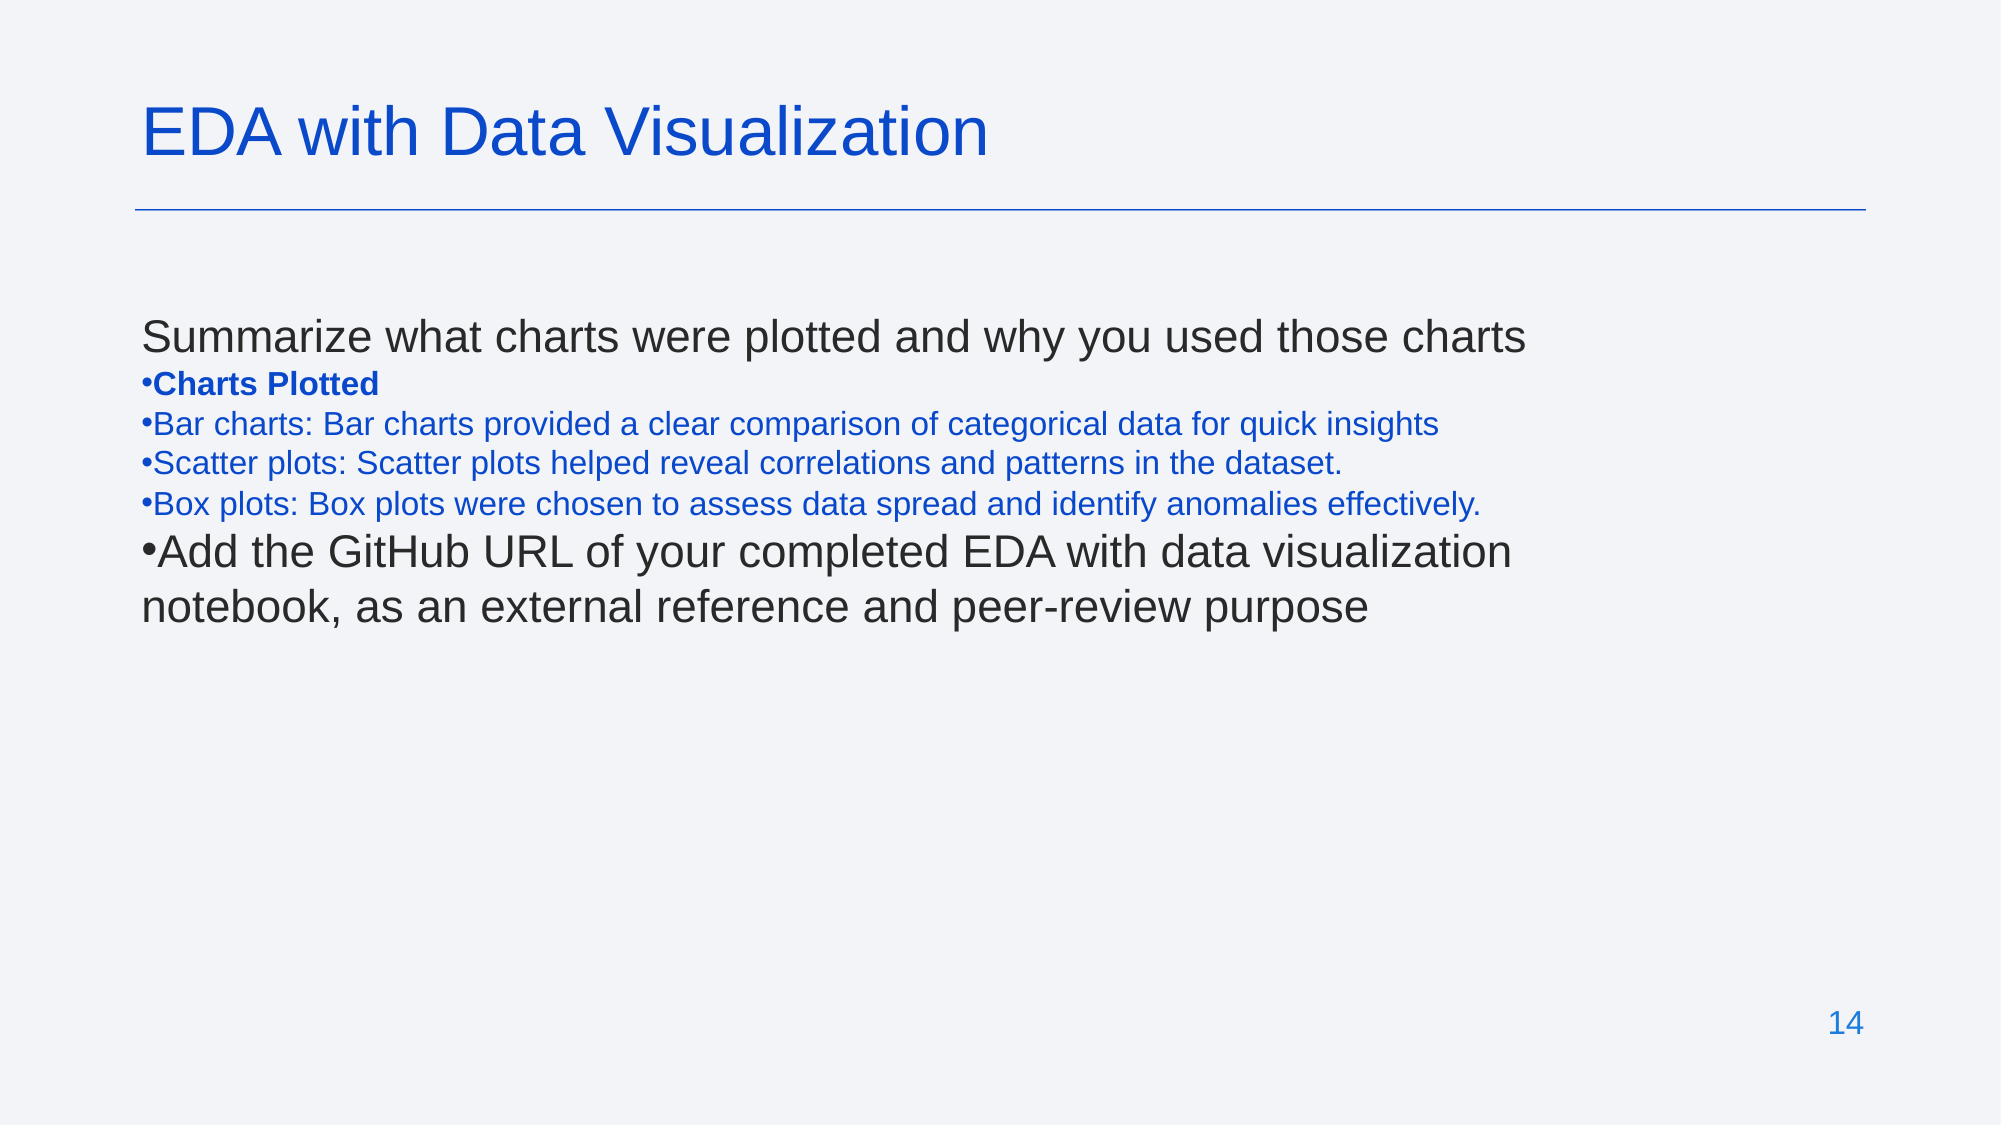

EDA with Data Visualization
Summarize what charts were plotted and why you used those charts
Charts Plotted
Bar charts: Bar charts provided a clear comparison of categorical data for quick insights
Scatter plots: Scatter plots helped reveal correlations and patterns in the dataset.
Box plots: Box plots were chosen to assess data spread and identify anomalies effectively.
Add the GitHub URL of your completed EDA with data visualization notebook, as an external reference and peer-review purpose
14